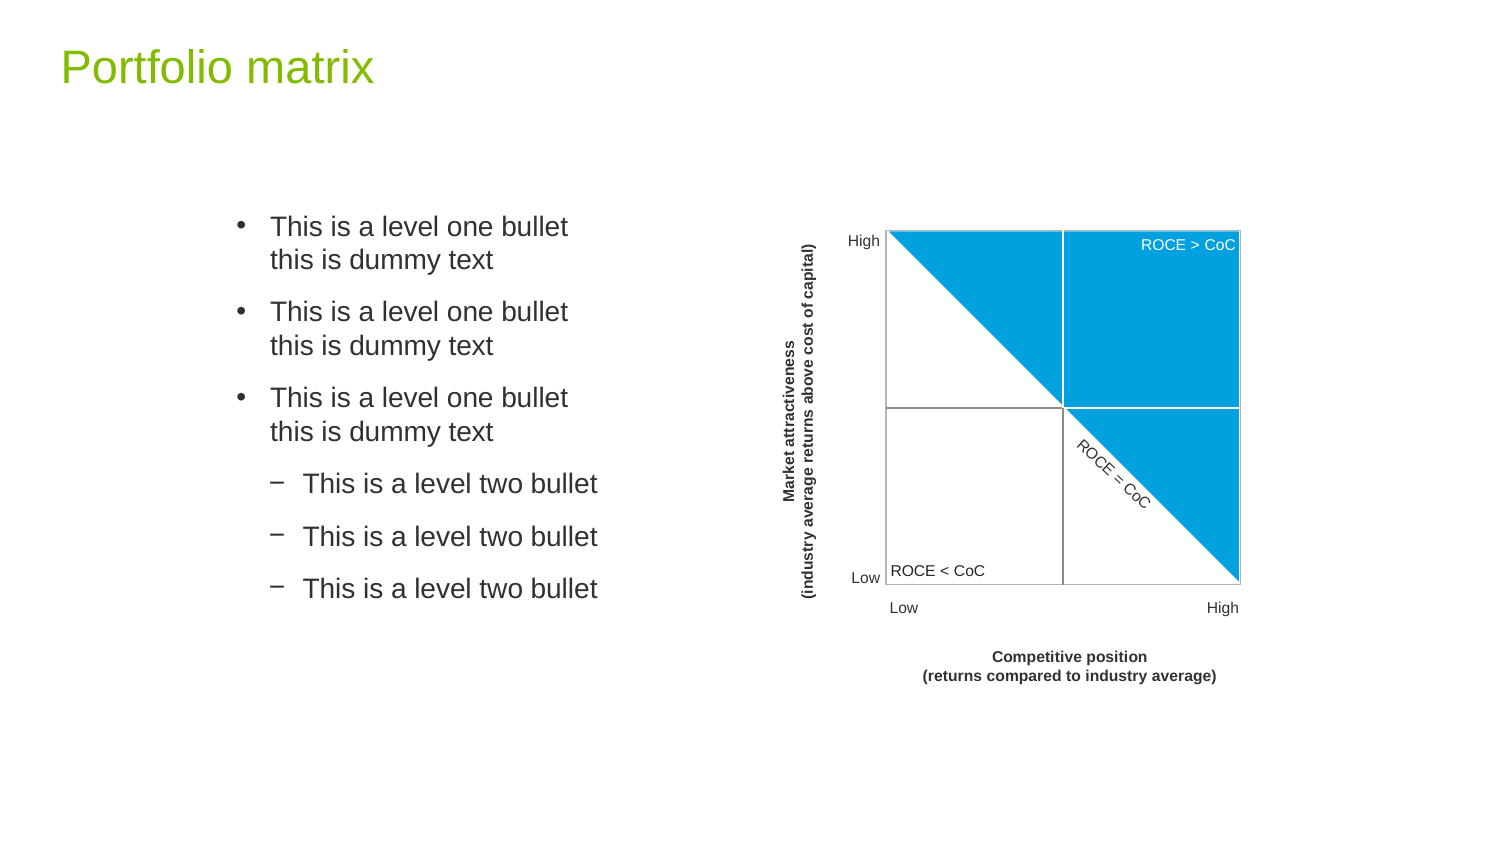

# Portfolio matrix
This is a level one bullet this is dummy text
This is a level one bullet this is dummy text
This is a level one bullet this is dummy text
This is a level two bullet
This is a level two bullet
This is a level two bullet

High
ROCE > CoC
Market attractiveness
(industry average returns above cost of capital)
ROCE = CoC
ROCE < CoC
Low
Low
High
Competitive position
(returns compared to industry average)